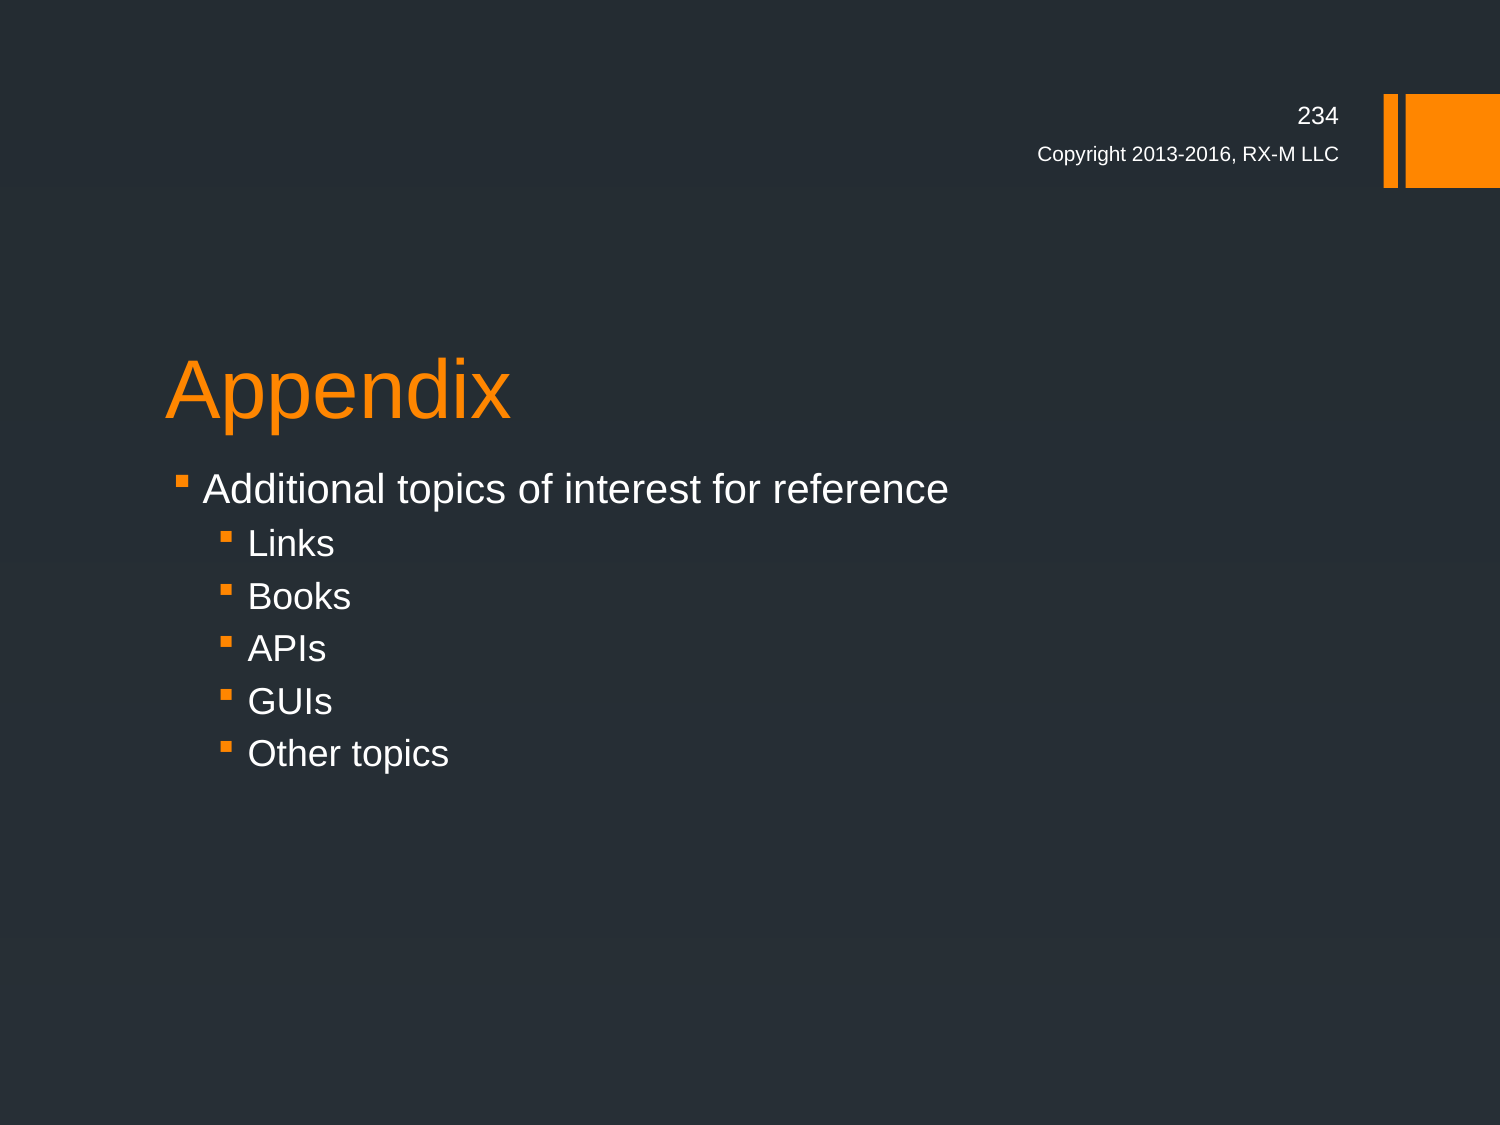

234
Copyright 2013-2016, RX-M LLC
# Appendix
Additional topics of interest for reference
Links
Books
APIs
GUIs
Other topics